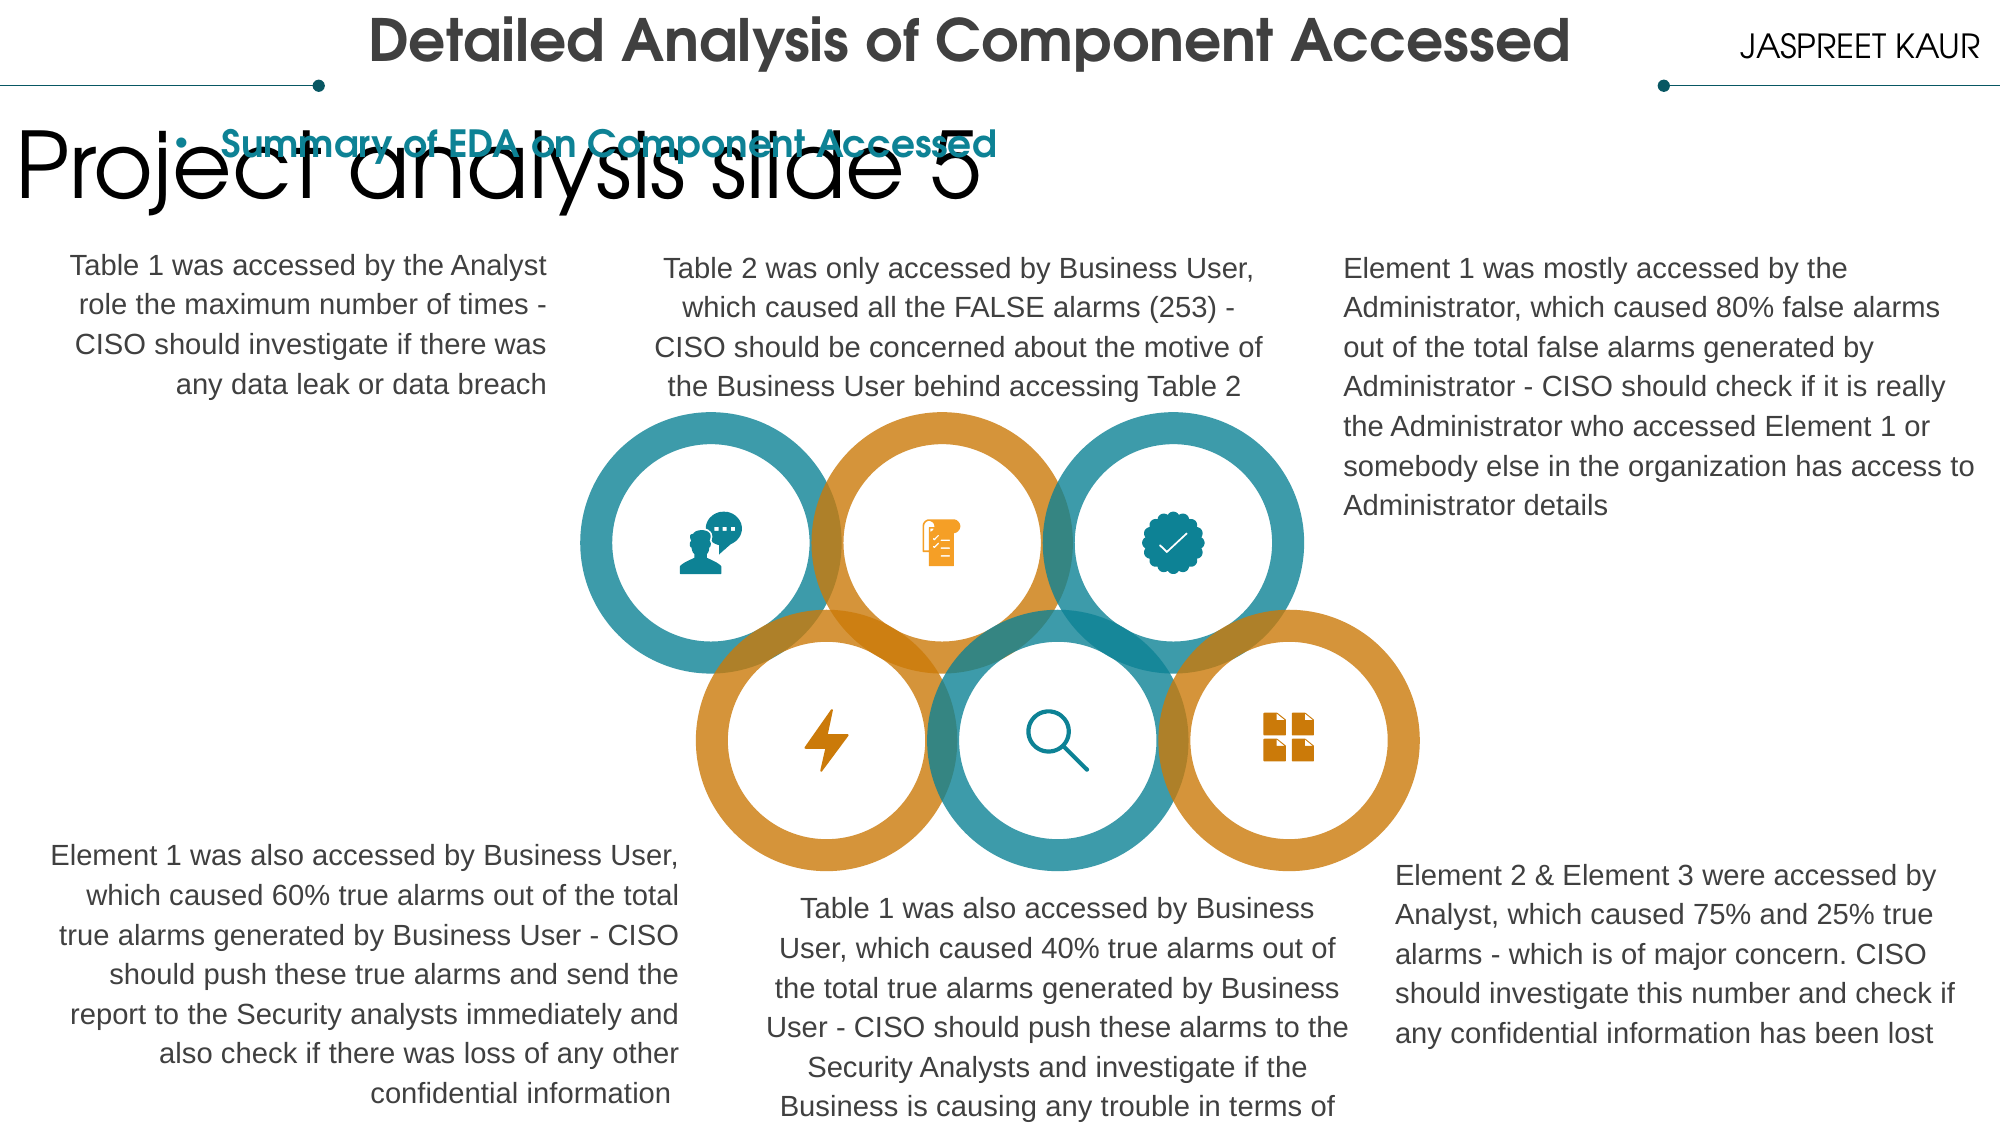

Detailed Analysis of Component Accessed
JASPREET KAUR
Project analysis slide 5
Summary of EDA on Component Accessed
Table 1 was accessed by the Analyst role the maximum number of times - CISO should investigate if there was any data leak or data breach
Table 2 was only accessed by Business User, which caused all the FALSE alarms (253) - CISO should be concerned about the motive of the Business User behind accessing Table 2
Element 1 was mostly accessed by the Administrator, which caused 80% false alarms out of the total false alarms generated by Administrator - CISO should check if it is really the Administrator who accessed Element 1 or somebody else in the organization has access to Administrator details

Element 1 was also accessed by Business User, which caused 60% true alarms out of the total true alarms generated by Business User - CISO should push these true alarms and send the report to the Security analysts immediately and also check if there was loss of any other confidential information
Element 2 & Element 3 were accessed by Analyst, which caused 75% and 25% true alarms - which is of major concern. CISO should investigate this number and check if any confidential information has been lost
Table 1 was also accessed by Business User, which caused 40% true alarms out of the total true alarms generated by Business User - CISO should push these alarms to the Security Analysts and investigate if the Business is causing any trouble in terms of data breach